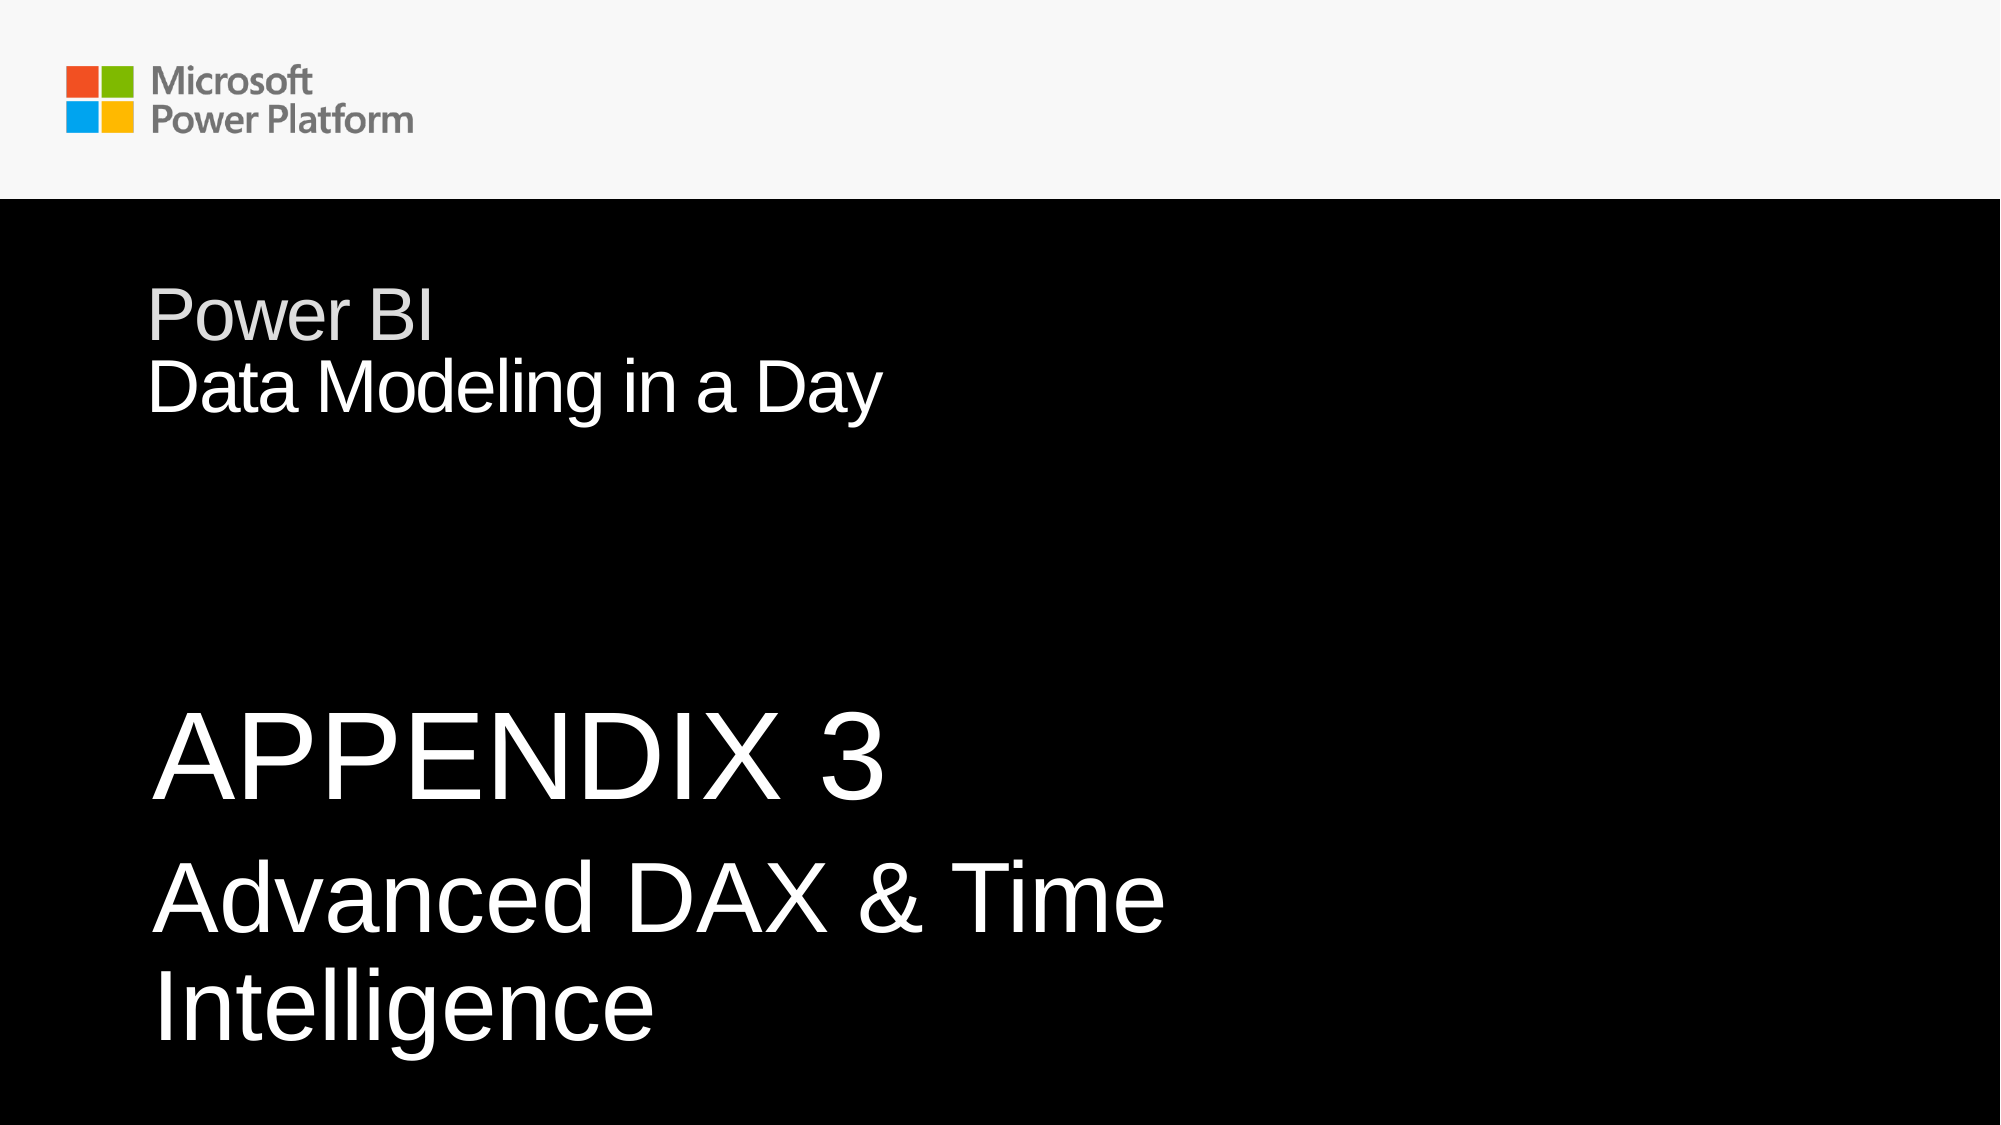

# Power BI Data Modeling in a Day
APPENDIX 3
Advanced DAX & Time Intelligence